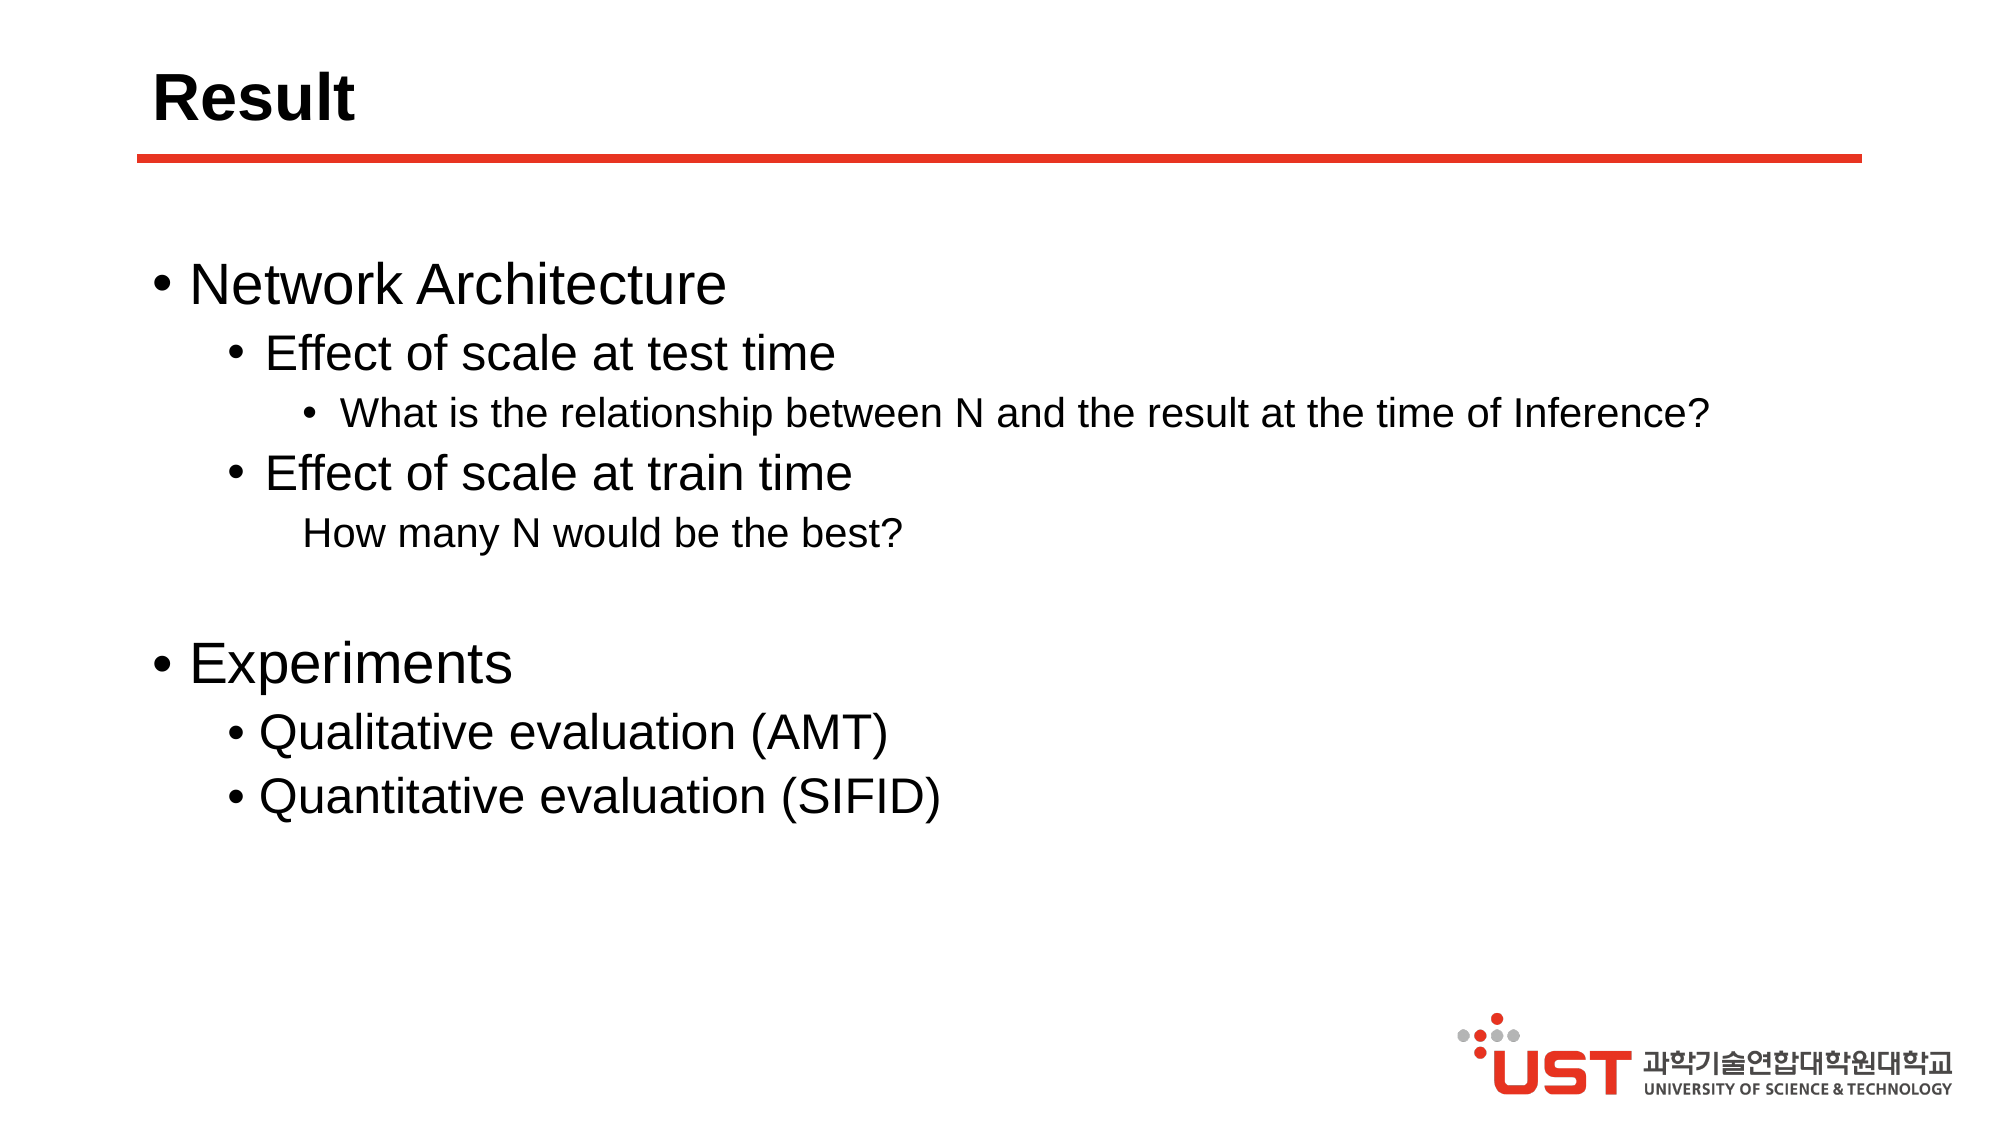

# Result
Network Architecture
Effect of scale at test time
What is the relationship between N and the result at the time of Inference?
Effect of scale at train time
How many N would be the best?

• Experiments
• Qualitative evaluation (AMT)
• Quantitative evaluation (SIFID)